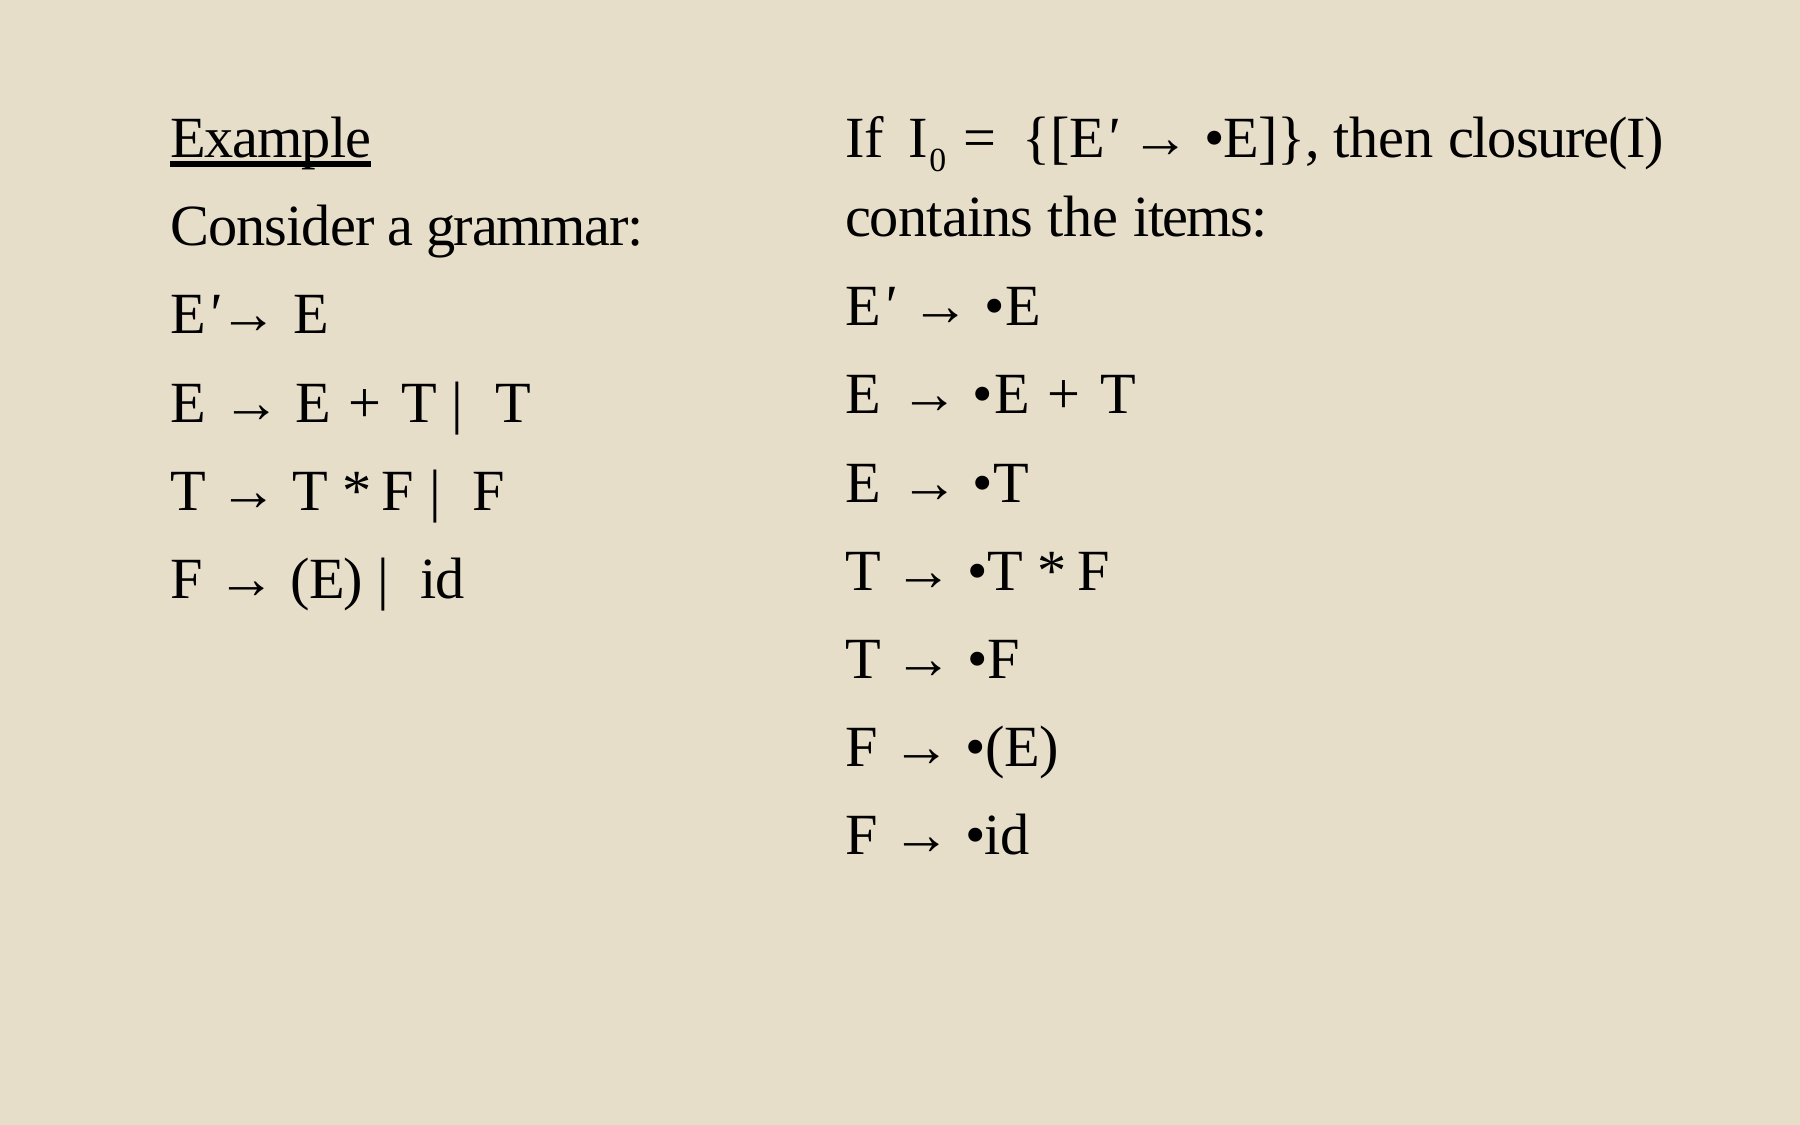

Example
Consider a grammar:  E'→ E
E → E + T | T
T → T * F | F  F → (E) | id
If	I0 = {[E' → •E]}, then closure(I)  contains the items:
E' → •E
E → •E + T
E → •T
T → •T * F
T → •F
F → •(E)
F → •id